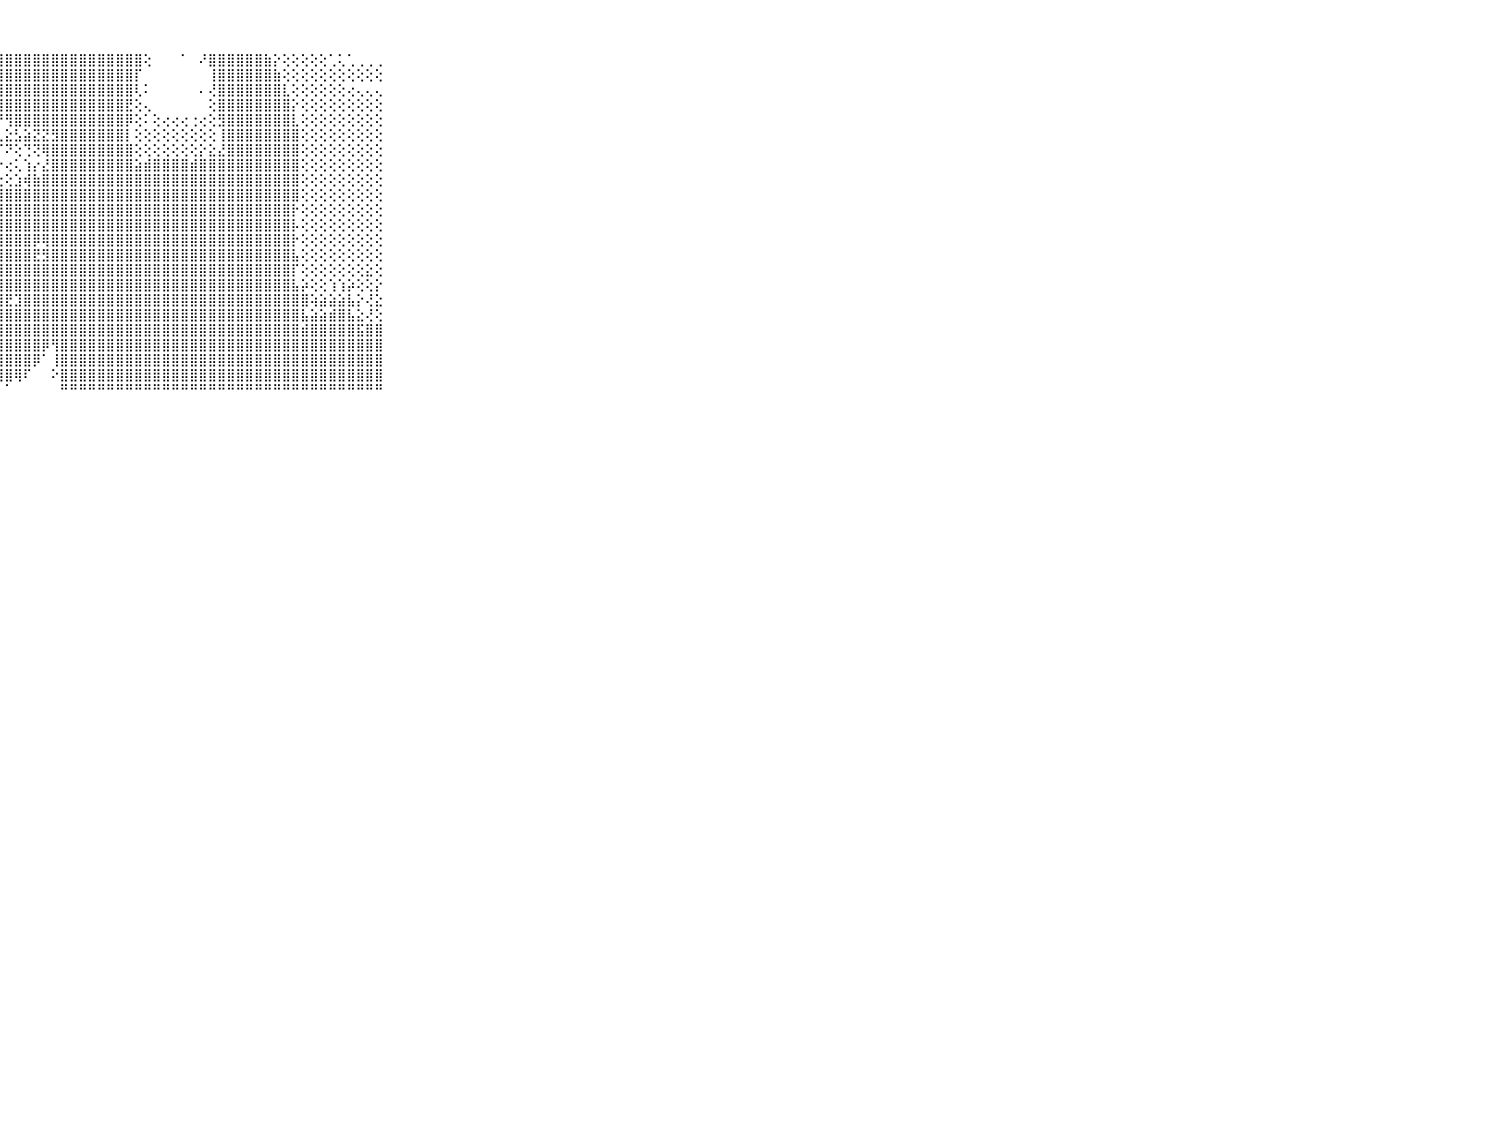

⠀⠀⠀⠀⠀⠀⠀⠀⠀⠀⠀⣿⣿⣿⣿⣿⣿⣿⣿⣿⣿⣿⣿⣿⣿⣿⣿⣿⣿⣿⣿⣿⣿⣿⣿⣿⣿⣿⣿⣿⣿⣿⣿⢕⠀⠀⠀⠁⠀⠜⣿⣿⣿⣿⣿⣿⣷⡕⢕⢕⢕⢕⢕⢁⢅⢁⢀⢀⢀⠀⠀⠀⠀⠀⠀⠀⠀⠀⠀⠀⠀
⠀⠀⠀⠀⠀⠀⠀⠀⠀⠀⠀⣿⣿⣿⣿⣿⣿⣿⣿⣿⣿⣿⣿⣿⣿⣿⣿⣿⣿⣿⣿⣿⣿⣿⣿⣿⣿⣿⣿⣿⣿⣿⡏⠀⠀⠀⠀⠀⠀⠀⢸⣿⣿⣿⣿⣿⣿⣷⢕⢕⢕⢕⢕⢕⢕⢕⢕⢕⢕⠀⠀⠀⠀⠀⠀⠀⠀⠀⠀⠀⠀
⠀⠀⠀⠀⠀⠀⠀⠀⠀⠀⠀⣿⣿⣿⣿⣿⣿⣿⣿⣿⣿⣿⣿⣿⣿⣿⣿⣿⣿⣿⣿⣿⣿⣿⣿⣿⣿⣿⣿⣿⣿⣿⢇⠅⠀⠀⠀⠀⠀⠄⢜⣿⣿⣿⣿⣿⣿⣿⣇⢕⢕⢕⢕⢕⢕⢔⢄⢄⢄⠀⠀⠀⠀⠀⠀⠀⠀⠀⠀⠀⠀
⠀⠀⠀⠀⠀⠀⠀⠀⠀⠀⠀⣿⣿⣿⣿⣿⣿⣿⣿⣿⣿⣿⣿⣿⣿⣿⣿⣿⣿⣿⣿⣿⣿⣿⣿⣿⣿⣿⣿⣿⣿⣟⢕⢄⠀⠀⠀⠀⠀⠀⢕⣿⣿⣿⣿⣿⣿⣿⣿⡕⢕⢕⢕⢕⢕⢕⢕⢕⢕⠀⠀⠀⠀⠀⠀⠀⠀⠀⠀⠀⠀
⠀⠀⠀⠀⠀⠀⠀⠀⠀⠀⠀⣿⣿⣿⣿⣿⣿⣿⣿⣿⣿⣿⡿⢟⢛⠙⢙⠟⢻⣿⣿⣿⣿⣿⣿⣿⣿⣿⣿⣿⣿⡿⢕⠅⢕⢔⢔⢔⢐⢔⢕⣻⣿⣿⣿⣿⣿⣿⣿⣇⢕⢕⢕⢕⢕⢕⢕⢕⢕⠀⠀⠀⠀⠀⠀⠀⠀⠀⠀⠀⠀
⠀⠀⠀⠀⠀⠀⠀⠀⠀⠀⠀⣿⣿⣿⣿⣿⣿⣿⣿⣿⠇⠁⠐⠄⢠⢱⢕⢄⣕⣣⣵⣝⣝⣻⣿⣿⣿⣿⣿⣿⣿⡇⢕⢕⢕⢕⢕⢕⢕⢕⢕⢸⣿⣿⣿⣿⣿⣿⣿⣿⢕⢕⢕⢕⢕⢕⢕⢕⢕⠀⠀⠀⠀⠀⠀⠀⠀⠀⠀⠀⠀
⠀⠀⠀⠀⠀⠀⠀⠀⠀⠀⠀⣿⣿⣿⣿⣿⣿⣿⢕⢕⢕⢔⢕⢕⢱⠷⠝⠏⠝⢕⢙⢝⢿⣿⣿⣿⣿⣿⣿⣿⣿⣿⢕⢕⢕⢕⢕⢕⢕⡕⣕⣜⣿⣿⣿⣿⣿⣿⣿⣿⢕⢕⢕⢕⢕⢕⢕⢕⢕⠀⠀⠀⠀⠀⠀⠀⠀⠀⠀⠀⠀
⠀⠀⠀⠀⠀⠀⠀⠀⠀⠀⠀⣿⣿⣿⣿⣿⣿⢕⣱⢕⢕⡗⢕⢌⢕⢅⢔⠔⢔⢅⢱⡔⣜⣿⣿⣿⣿⣿⣿⣿⣿⣿⣵⣾⣿⣿⣿⣿⣾⣿⣿⣿⣿⣿⣿⣿⣿⣿⣿⣿⢕⢕⢕⢕⢕⢕⢕⢕⢕⠀⠀⠀⠀⠀⠀⠀⠀⠀⠀⠀⠀
⠀⠀⠀⠀⠀⠀⠀⠀⠀⠀⠀⣿⣿⣿⣿⣿⣿⢜⢇⣱⣵⣕⣕⣵⣕⣕⣕⢕⢕⣱⢾⣷⣿⣿⣿⣿⣿⣿⣿⣿⣿⣿⣿⣿⣿⣿⣿⣿⣿⣿⣿⣿⣿⣿⣿⣿⣿⣿⣿⣿⢕⢕⢕⢕⢕⢕⢕⢕⢕⠀⠀⠀⠀⠀⠀⠀⠀⠀⠀⠀⠀
⠀⠀⠀⠀⠀⠀⠀⠀⠀⠀⠀⣿⣿⣿⣿⣿⡏⢕⢕⢱⣿⣿⣿⣿⣿⣿⣿⣿⣿⣿⣿⣿⣿⣿⣿⣿⣿⣿⣿⣿⣿⣿⣿⣿⣿⣿⣿⣿⣿⣿⣿⣿⣿⣿⣿⣿⣿⣿⣿⣿⢕⢕⢕⢕⢕⢕⢕⢕⢕⠀⠀⠀⠀⠀⠀⠀⠀⠀⠀⠀⠀
⠀⠀⠀⠀⠀⠀⠀⠀⠀⠀⠀⣿⣿⣿⣿⣿⡗⠕⢕⣿⣿⣿⣿⣿⣿⣿⣿⣿⣿⣿⣿⣿⣿⣿⣿⣿⣿⣿⣿⣿⣿⣿⣿⣿⣿⣿⣿⣿⣿⣿⣿⣿⣿⣿⣿⣿⣿⣿⣿⡗⢕⢕⢕⢕⢕⢕⢕⢕⢕⠀⠀⠀⠀⠀⠀⠀⠀⠀⠀⠀⠀
⠀⠀⠀⠀⠀⠀⠀⠀⠀⠀⠀⣿⣿⣿⣿⣿⣇⢕⢱⣿⣿⣿⣿⣿⣿⣿⣿⣿⣿⣿⣿⣿⣿⣿⣿⣿⣿⣿⣿⣿⣿⣿⣿⣿⣿⣿⣿⣿⣿⣿⣿⣿⣿⣿⣿⣿⣿⣿⣿⡧⢕⢕⢕⢕⢕⢕⢕⢕⢕⠀⠀⠀⠀⠀⠀⠀⠀⠀⠀⠀⠀
⠀⠀⠀⠀⠀⠀⠀⠀⠀⠀⠀⣿⣿⣿⣿⣿⣿⢕⢕⣿⣿⣿⣿⣿⣿⣿⣿⣿⣿⣿⣿⡿⢿⣿⣿⣿⣿⣿⣿⣿⣿⣿⣿⣿⣿⣿⣿⣿⣿⣿⣿⣿⣿⣿⣿⣿⣿⣿⣿⡗⢕⢕⢕⢕⢕⢕⢕⢕⢕⠀⠀⠀⠀⠀⠀⠀⠀⠀⠀⠀⠀
⠀⠀⠀⠀⠀⠀⠀⠀⠀⠀⠀⣿⣿⣿⣿⣿⡿⣧⣸⣿⣿⣿⣿⣿⣽⣿⣿⣿⣿⣿⣿⣟⣻⣿⣿⣿⣿⣿⣿⣿⣿⣿⣿⣿⣿⣿⣿⣿⣿⣿⣿⣿⣿⣿⣿⣿⣿⣿⣿⣧⢕⢕⢕⢕⢕⢕⢕⢕⢕⠀⠀⠀⠀⠀⠀⠀⠀⠀⠀⠀⠀
⠀⠀⠀⠀⠀⠀⠀⠀⠀⠀⠀⣿⣿⣿⣿⣿⣿⣿⣿⣿⣿⣿⣿⣿⣿⣿⣿⣿⣿⣿⣿⣿⣿⣿⣿⣿⣿⣿⣿⣿⣿⣿⣿⣿⣿⣿⣿⣿⣿⣿⣿⣿⣿⣿⣿⣿⣿⣿⣿⡏⢕⢕⢕⢕⢕⢕⢕⣕⢕⠀⠀⠀⠀⠀⠀⠀⠀⠀⠀⠀⠀
⠀⠀⠀⠀⠀⠀⠀⠀⠀⠀⠀⣿⣿⣿⣿⣿⣿⣿⣿⣿⣿⣿⣿⣿⣿⣿⣿⣿⣿⣿⣿⣿⣿⣿⣿⣿⣿⣿⣿⣿⣿⣿⣿⣿⣿⣿⣿⣿⣿⣿⣿⣿⣿⣿⣿⣿⣿⣿⣿⣧⡵⢕⢕⢱⢱⡵⢕⢕⡕⠀⠀⠀⠀⠀⠀⠀⠀⠀⠀⠀⠀
⠀⠀⠀⠀⠀⠀⠀⠀⠀⠀⠀⣿⣿⣿⣿⣿⣿⣿⣿⣿⣿⣿⣿⣿⣿⣿⣿⣿⣟⣹⣿⣿⣿⣿⣿⣿⣿⣿⣿⣿⣿⣿⣿⣿⣿⣿⣿⣿⣿⣿⣿⣿⣿⣿⣿⣿⣿⣿⣿⣿⣿⢵⣵⣵⣵⣧⡕⢜⣕⠀⠀⠀⠀⠀⠀⠀⠀⠀⠀⠀⠀
⠀⠀⠀⠀⠀⠀⠀⠀⠀⠀⠀⣿⣿⣿⣿⣿⣿⣿⣿⣿⣿⣿⣿⣿⣿⣿⣿⣿⣿⣿⣿⣿⣿⣿⣿⣿⣿⣿⣿⣿⣿⣿⣿⣿⣿⣿⣿⣿⣿⣿⣿⣿⣿⣿⣿⣿⣿⣿⣿⣿⣧⣵⣵⣾⣿⣧⣕⢜⢕⠀⠀⠀⠀⠀⠀⠀⠀⠀⠀⠀⠀
⠀⠀⠀⠀⠀⠀⠀⠀⠀⠀⠀⣿⣿⣿⣿⣿⣿⣿⢏⢸⣿⣿⣿⣿⣿⣿⣿⣿⣿⣿⣿⣿⣿⣿⣿⣿⣿⣿⣿⣿⣿⣿⣿⣿⣿⣿⣿⣿⣿⣿⣿⣿⣿⣿⣿⣿⣿⣿⣿⣿⣾⣿⣿⣿⣿⣿⣯⣿⣿⠀⠀⠀⠀⠀⠀⠀⠀⠀⠀⠀⠀
⠀⠀⠀⠀⠀⠀⠀⠀⠀⠀⠀⣿⣿⣿⣿⣿⣿⣿⢕⢕⣿⣿⣿⣿⣿⣿⣿⣿⣿⣿⣿⣿⡿⢻⣿⣿⣿⣿⣿⣿⣿⣿⣿⣿⣿⣿⣿⣿⣿⣿⣿⣿⣿⣿⣿⣿⣿⣿⣿⣿⣿⣿⣿⣿⣿⣿⣿⣿⣿⠀⠀⠀⠀⠀⠀⠀⠀⠀⠀⠀⠀
⠀⠀⠀⠀⠀⠀⠀⠀⠀⠀⠀⣿⣿⣿⣿⣿⣿⣿⡇⠕⢜⢿⣿⣿⣿⣿⣿⣿⣿⣿⣿⡿⠁⢸⣿⣿⣿⣿⣿⣿⣿⣿⣿⣿⣿⣿⣿⣿⣿⣿⣿⣿⣿⣿⣿⣿⣿⣿⣿⣿⣿⣿⣿⣿⣿⣿⣿⣿⣿⠀⠀⠀⠀⠀⠀⠀⠀⠀⠀⠀⠀
⠀⠀⠀⠀⠀⠀⠀⠀⠀⠀⠀⣿⣿⣿⣿⣿⣿⣿⡇⢔⠕⢜⢻⢿⣿⢟⢟⢻⣿⢿⠏⠀⠀⠕⣿⣿⣿⣿⣿⣿⣿⣿⣿⣿⣿⣿⣿⣿⣿⣿⣿⣿⣿⣿⣿⣿⣿⣿⣿⣿⣿⣿⣿⣿⣿⣿⣿⣿⣿⠀⠀⠀⠀⠀⠀⠀⠀⠀⠀⠀⠀
⠀⠀⠀⠀⠀⠀⠀⠀⠀⠀⠀⠛⠛⠛⠛⠛⠛⠛⠃⠀⠐⠑⠁⠑⠘⠑⠁⠁⠁⠀⠀⠀⠀⠀⠛⠛⠛⠛⠛⠛⠛⠛⠛⠛⠛⠛⠛⠛⠛⠛⠛⠛⠛⠛⠛⠛⠛⠛⠛⠛⠛⠛⠛⠛⠛⠛⠛⠛⠛⠀⠀⠀⠀⠀⠀⠀⠀⠀⠀⠀⠀